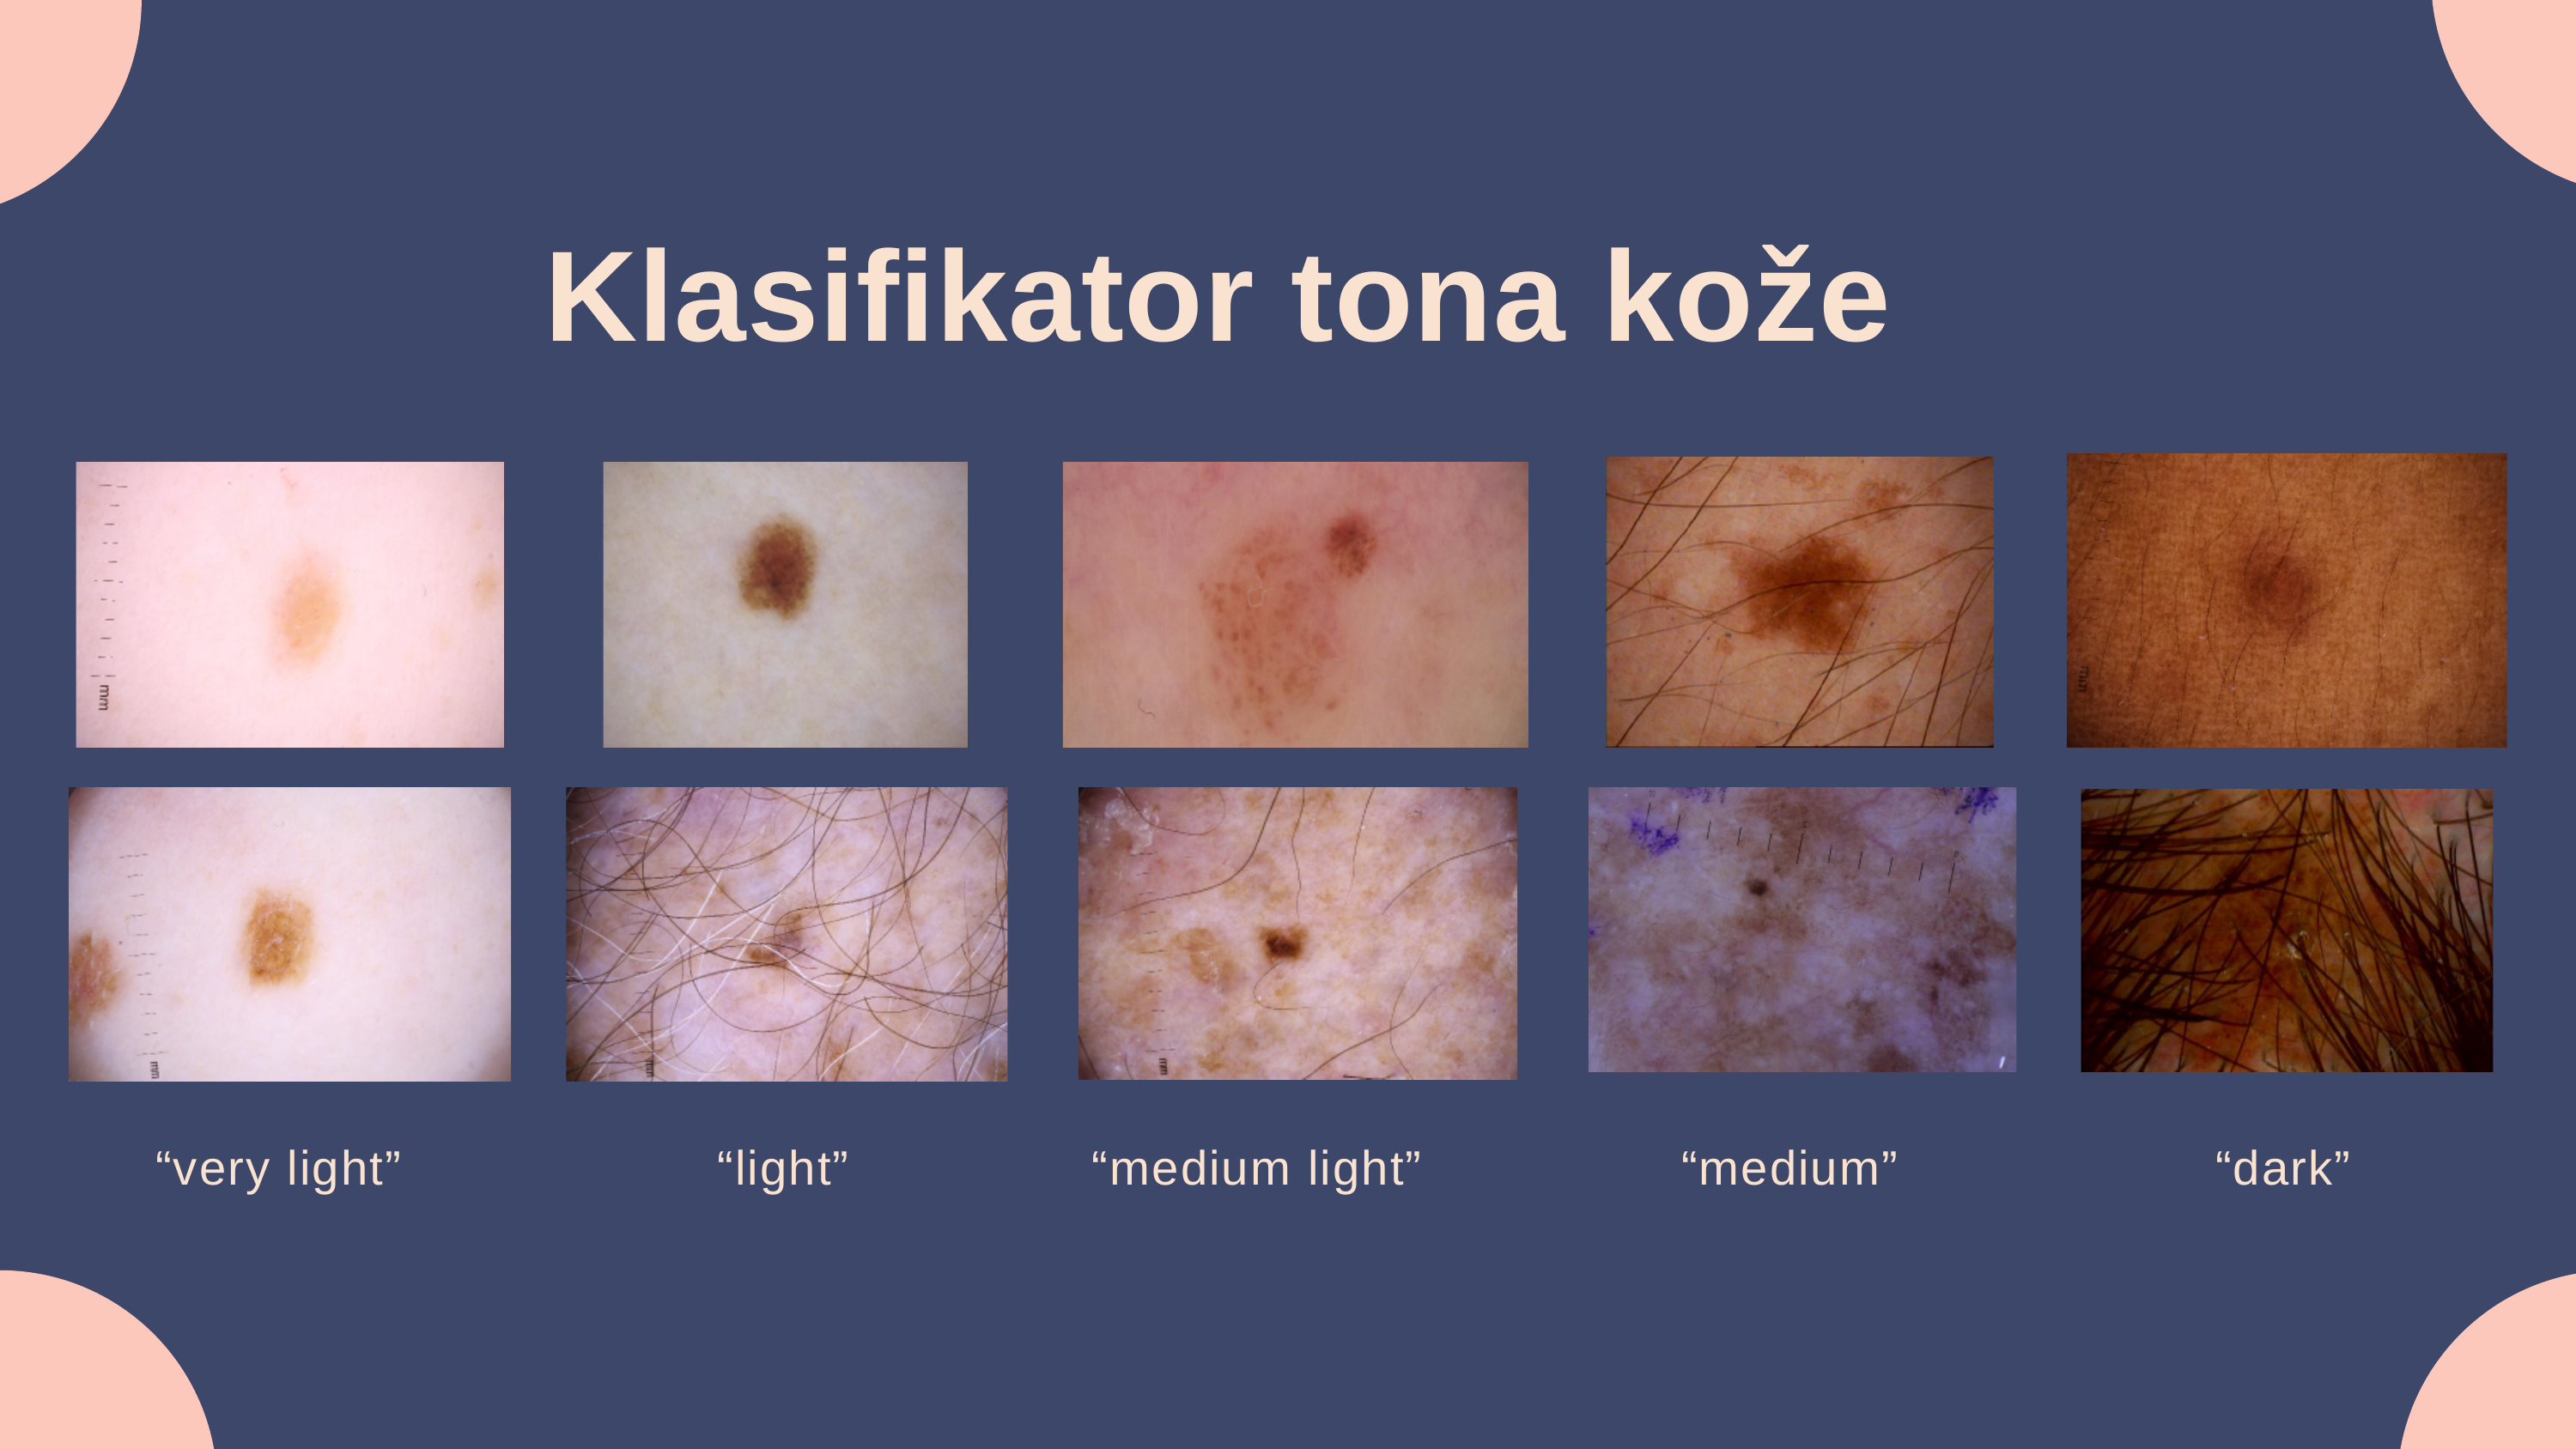

Klasifikator tona kože

“very light”

“light”

“medium light”

“medium”

“dark”